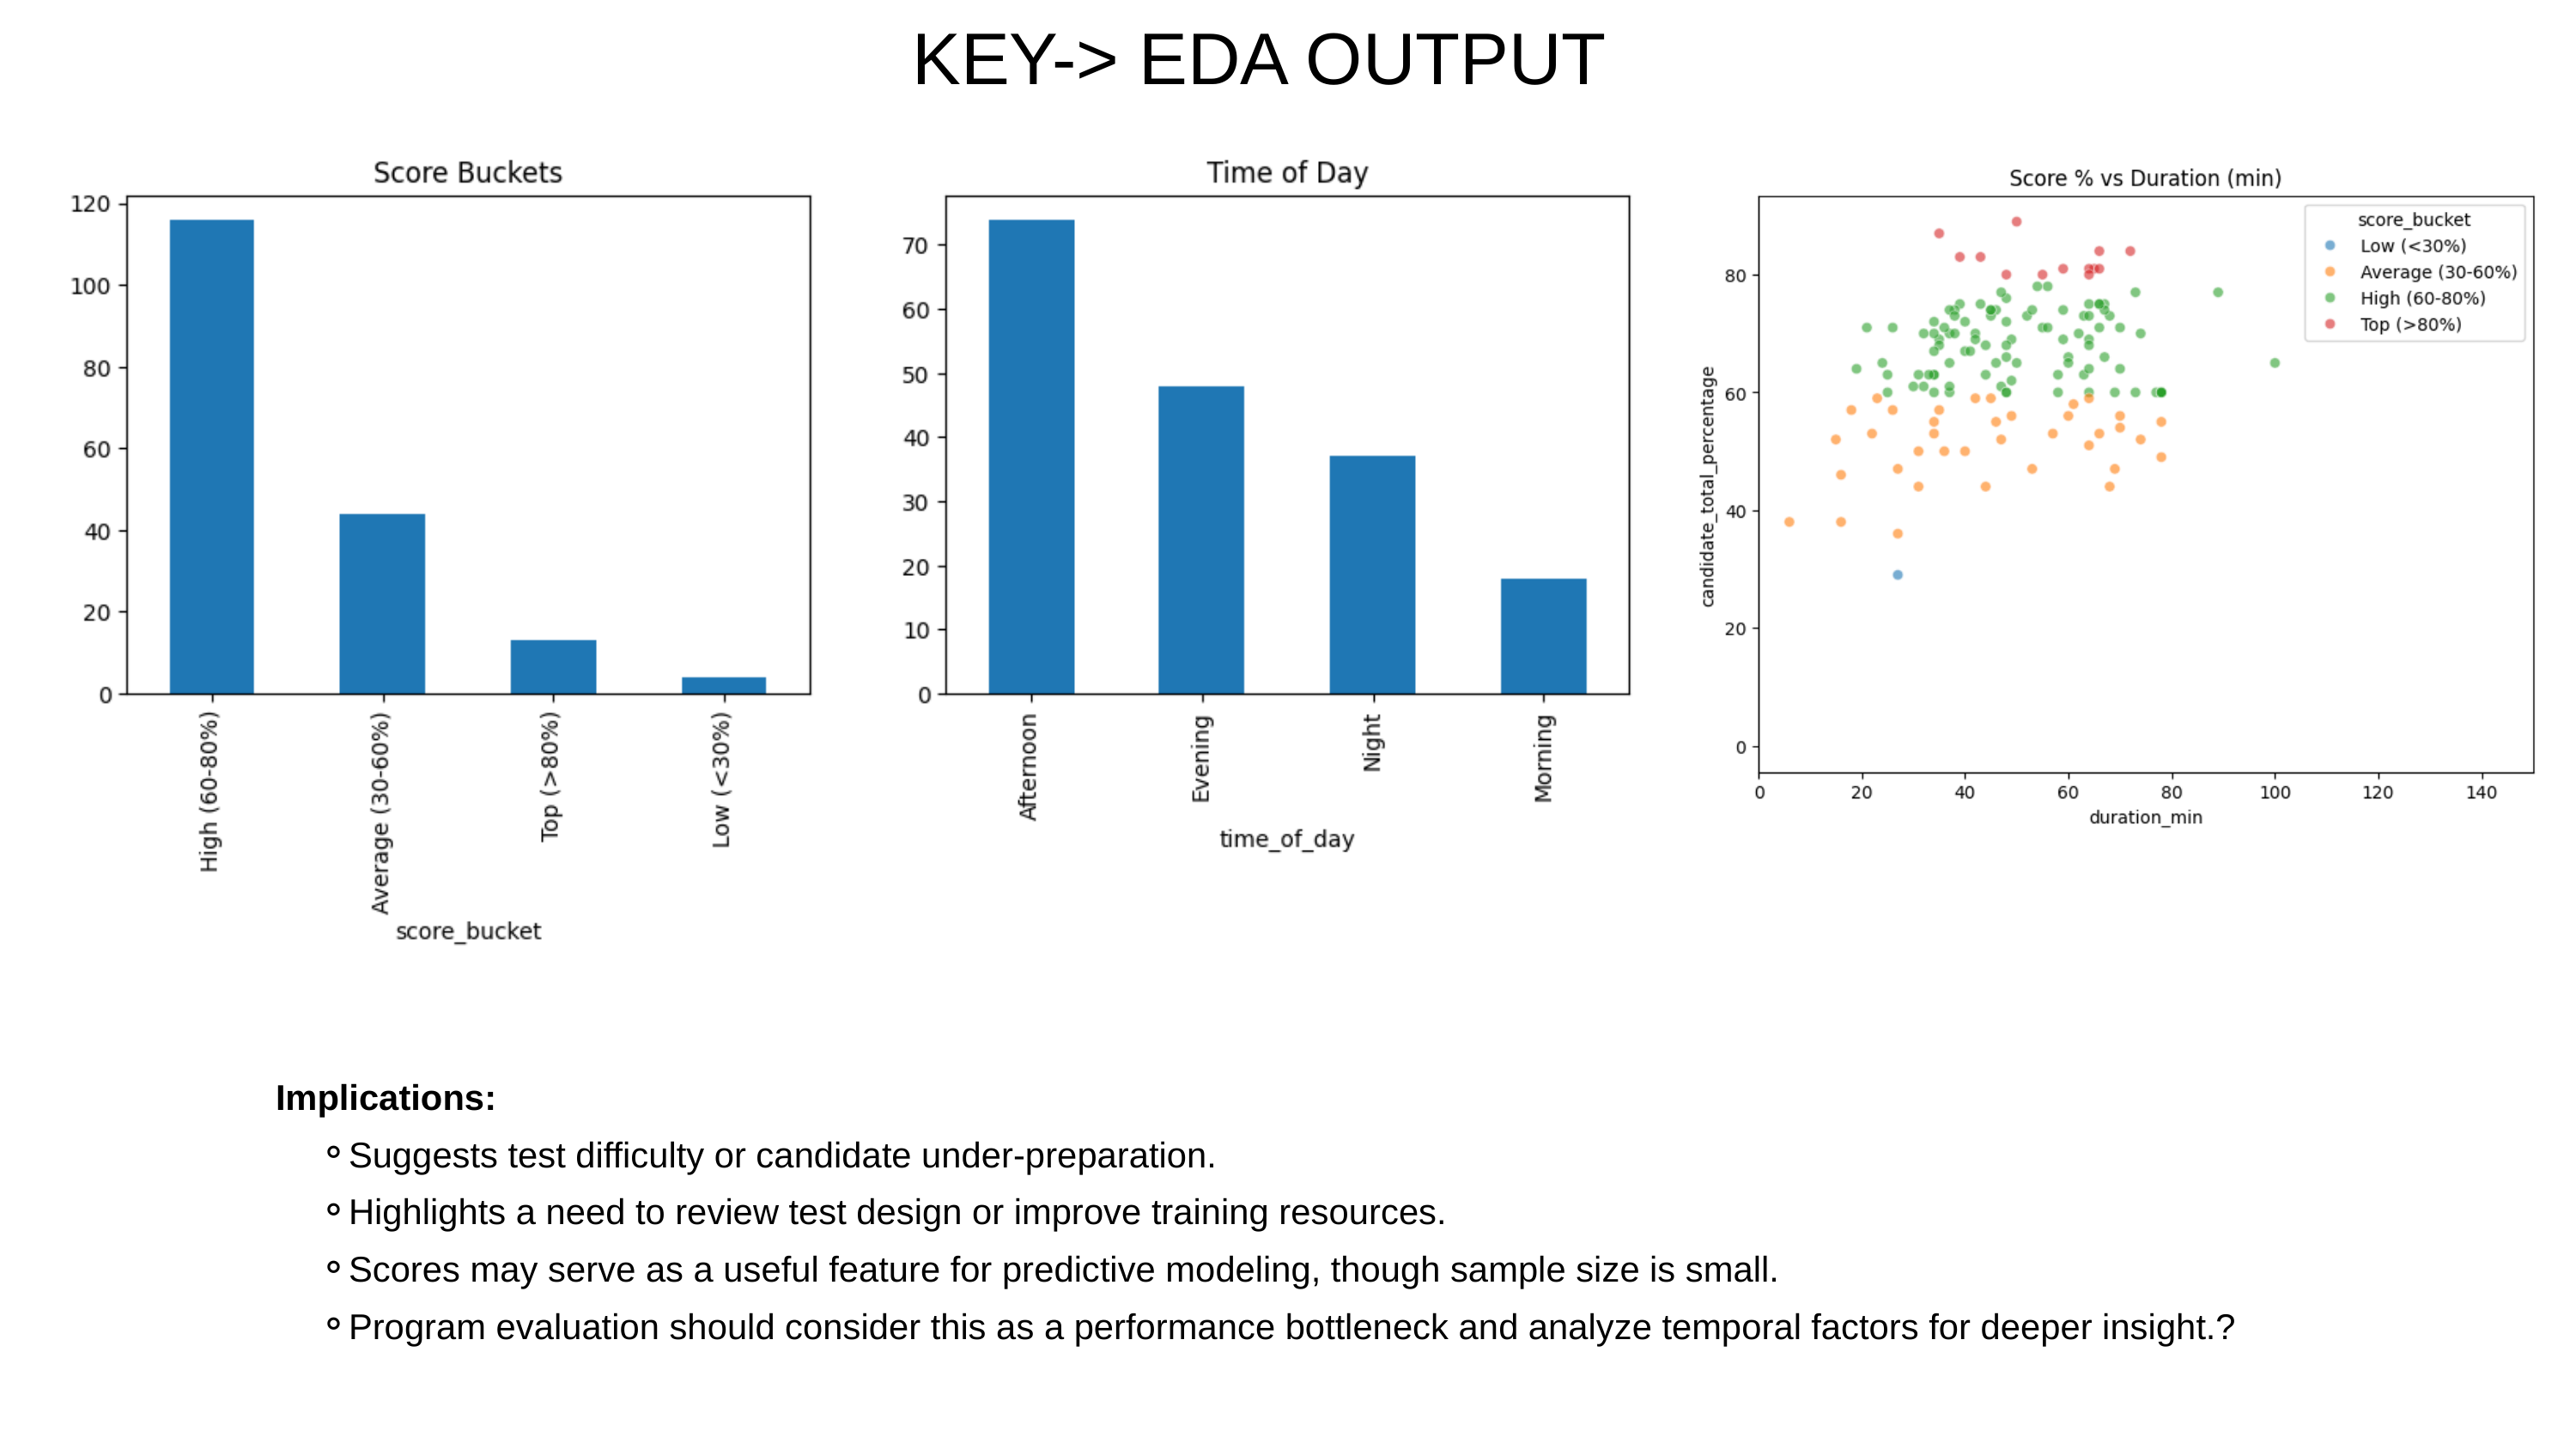

KEY-> EDA OUTPUT

Implications:
Suggests test difficulty or candidate under-preparation.
Highlights a need to review test design or improve training resources.
Scores may serve as a useful feature for predictive modeling, though sample size is small.
Program evaluation should consider this as a performance bottleneck and analyze temporal factors for deeper insight.?